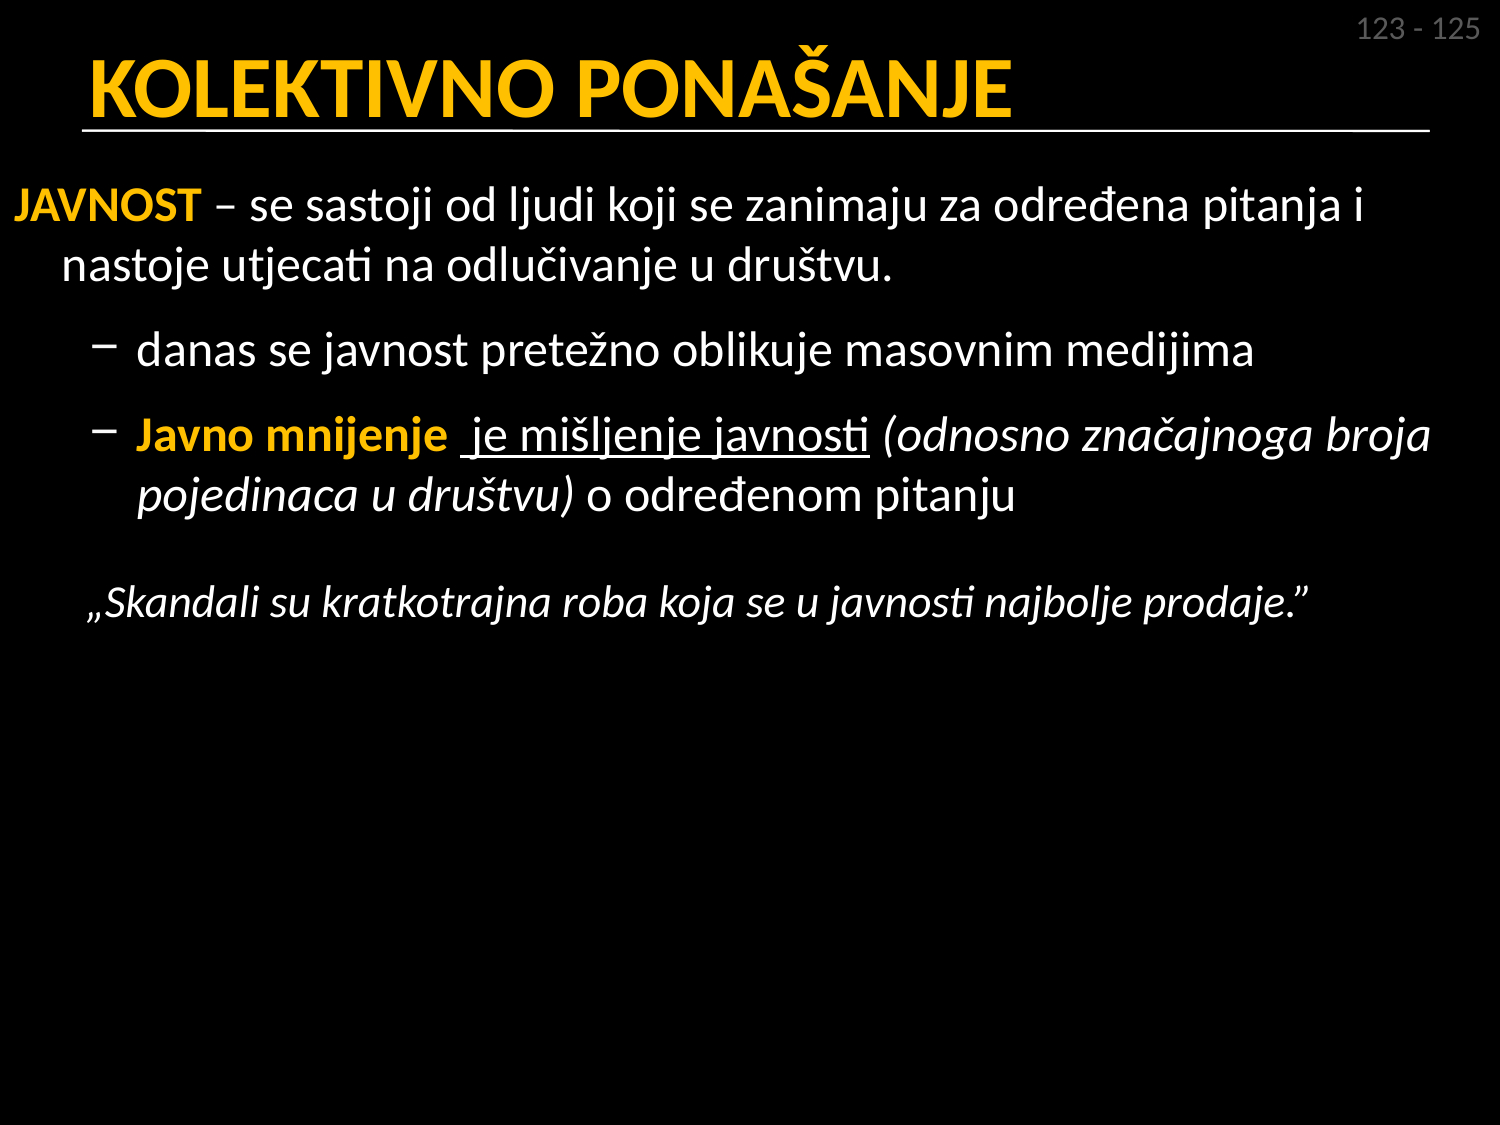

123 - 125
# KOLEKTIVNO PONAŠANJE
JAVNOST – se sastoji od ljudi koji se zanimaju za određena pitanja i nastoje utjecati na odlučivanje u društvu.
danas se javnost pretežno oblikuje masovnim medijima
Javno mnijenje  je mišljenje javnosti (odnosno značajnoga broja pojedinaca u društvu) o određenom pitanju
„Skandali su kratkotrajna roba koja se u javnosti najbolje prodaje.”